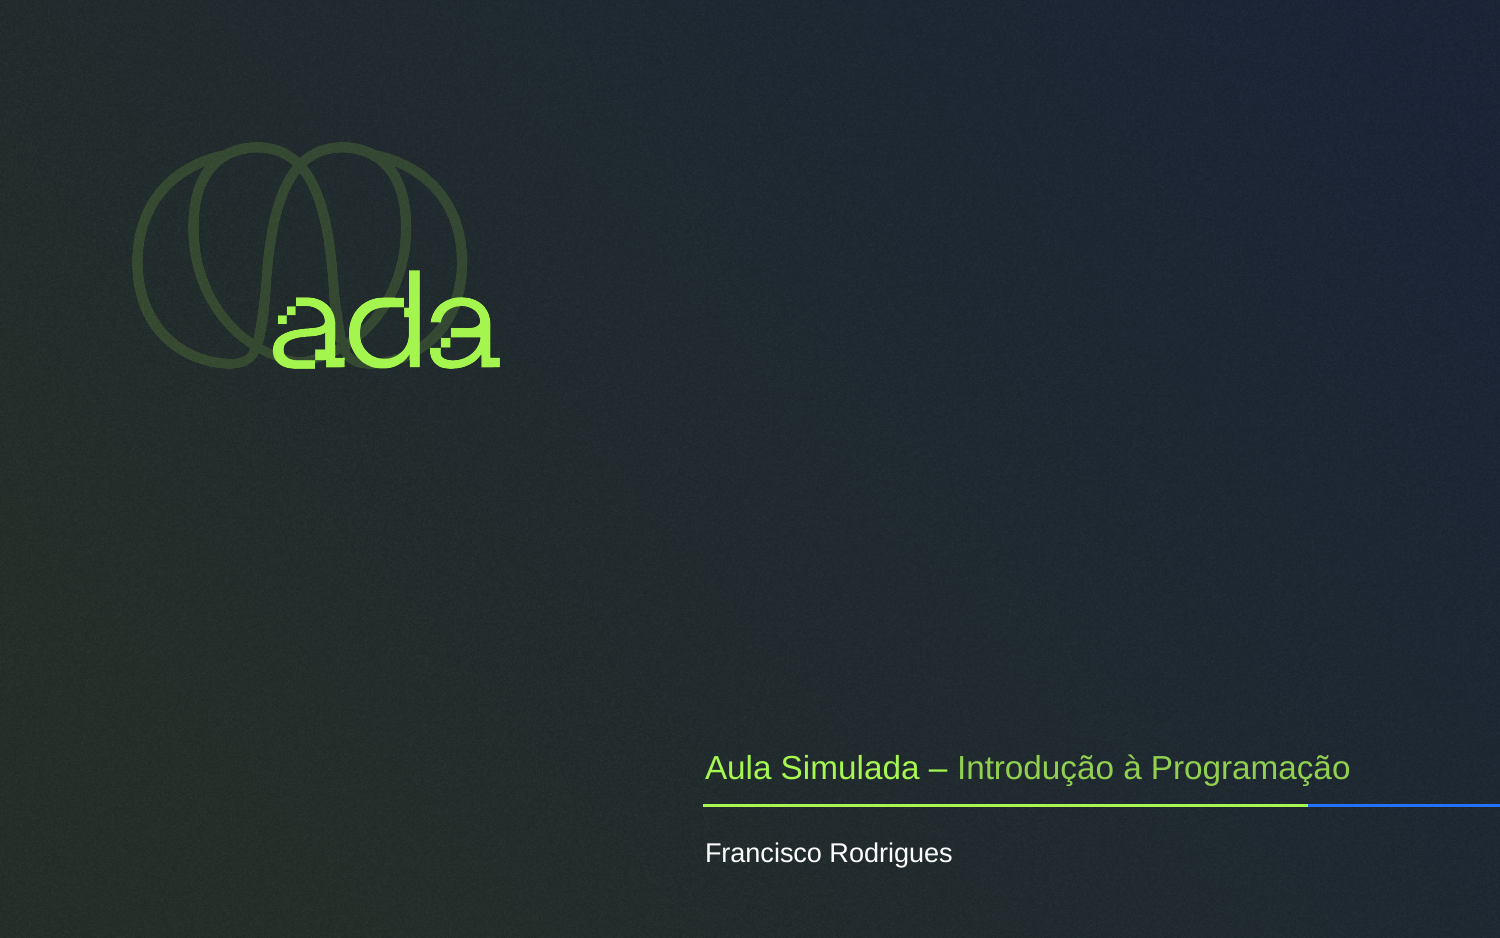

Aula Simulada – Introdução à Programação
Francisco Rodrigues